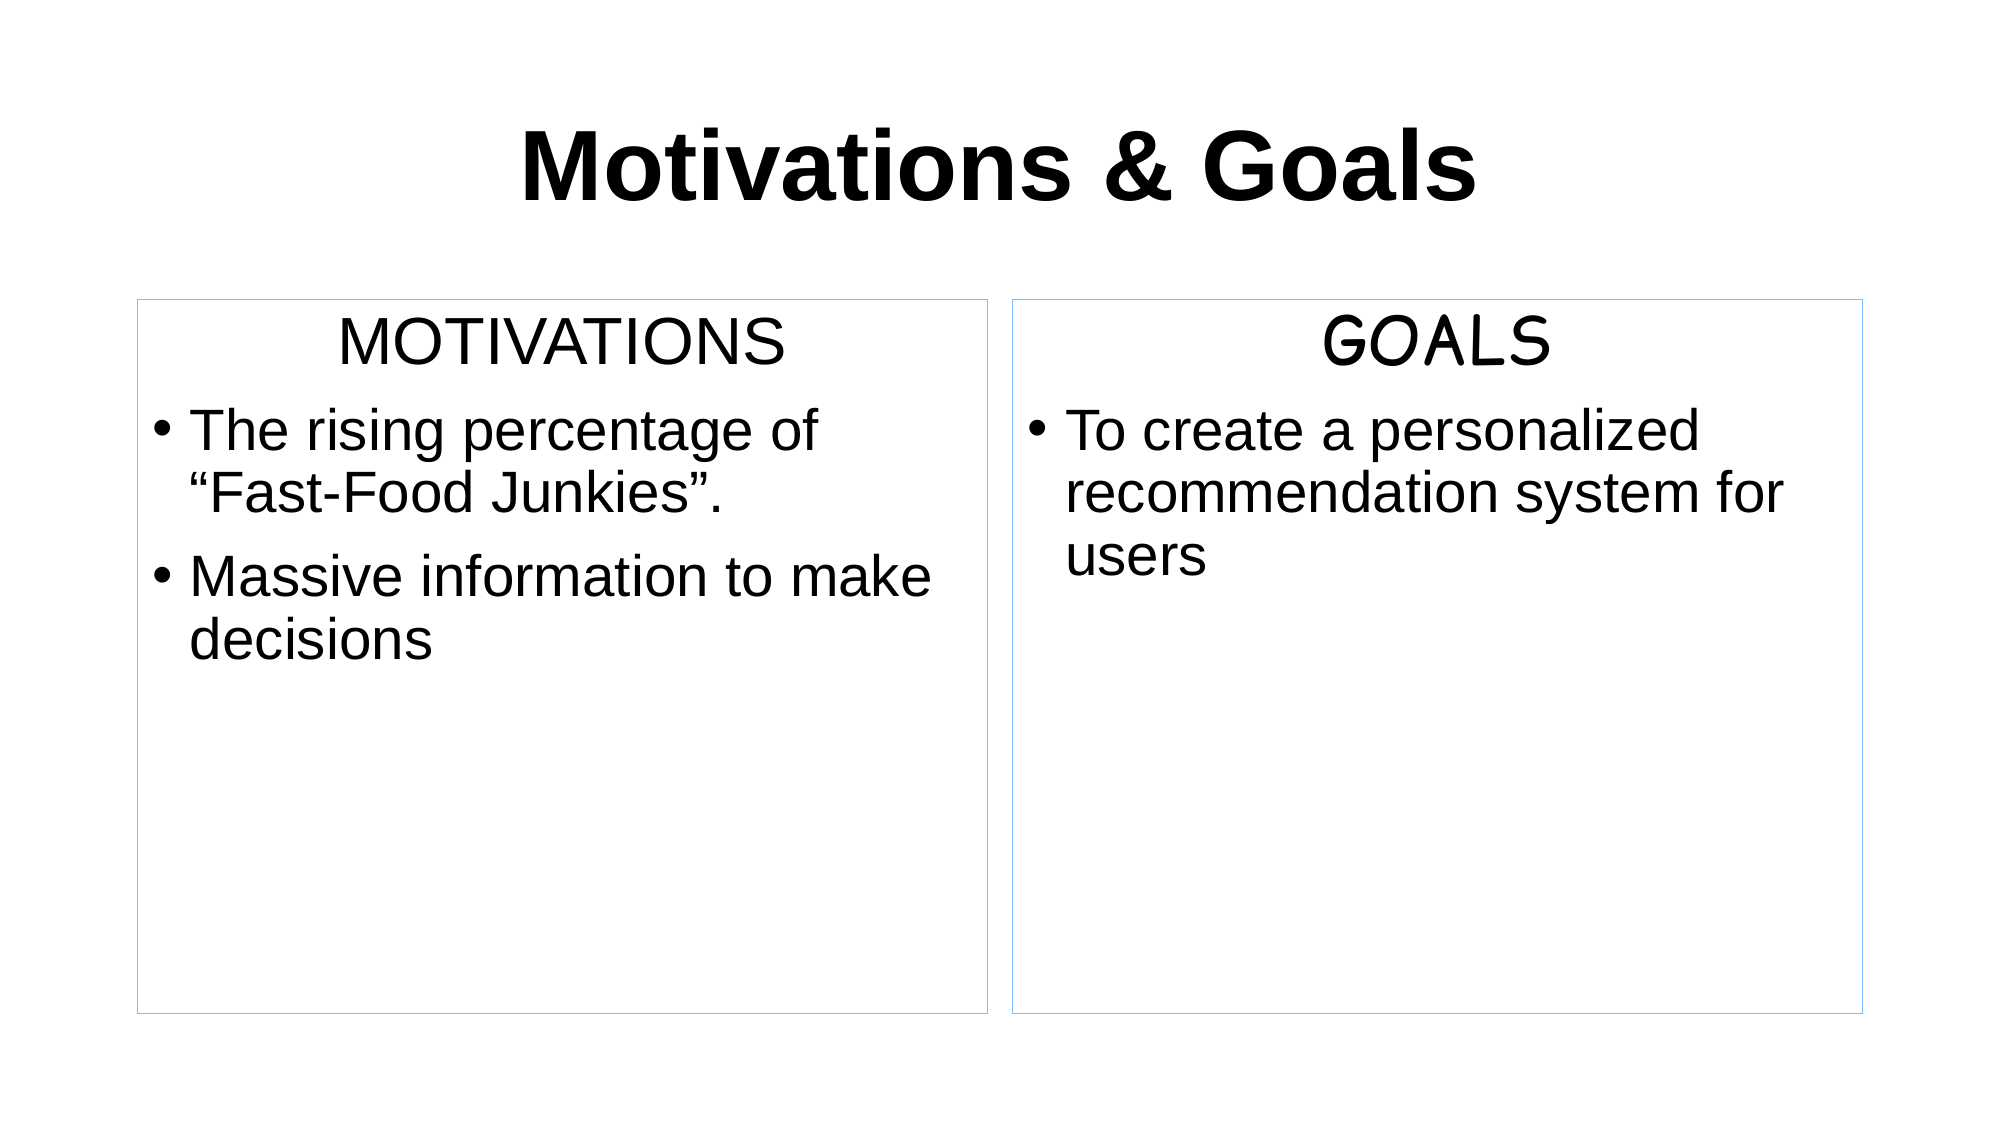

# Motivations & Goals
MOTIVATIONS
The rising percentage of “Fast-Food Junkies”.
Massive information to make decisions
GOALS
To create a personalized recommendation system for users